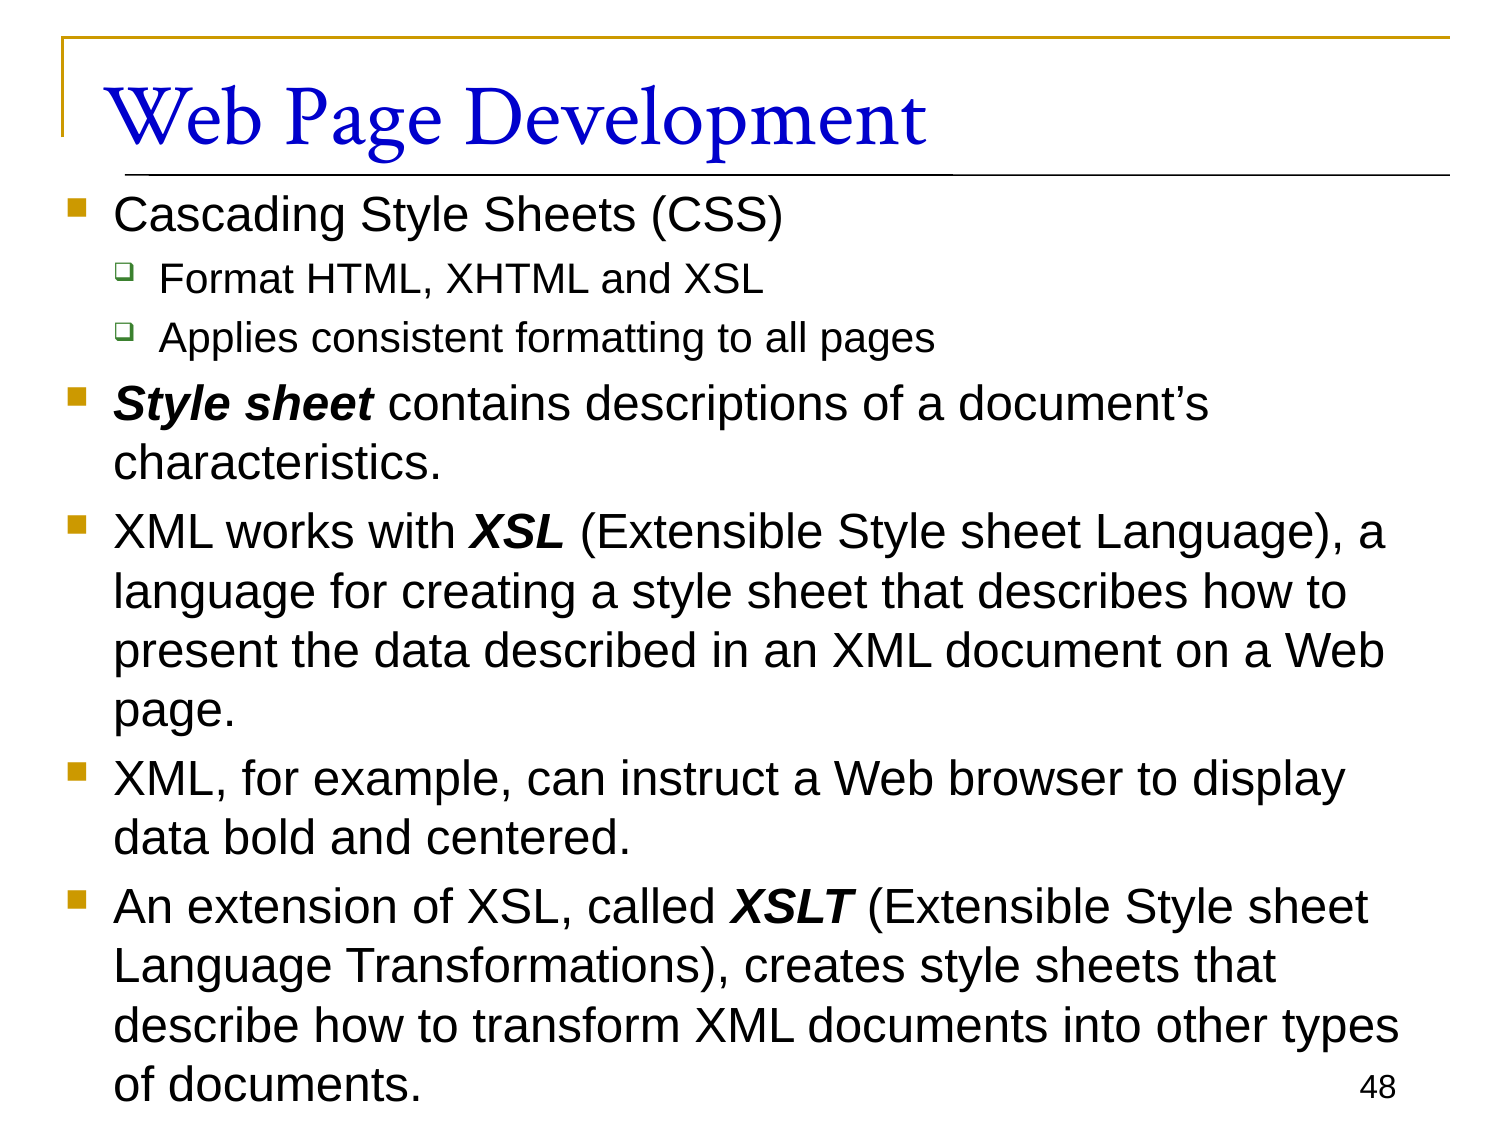

# Web Page Development
Cascading Style Sheets (CSS)
Format HTML, XHTML and XSL
Applies consistent formatting to all pages
Style sheet contains descriptions of a document’s characteristics.
XML works with XSL (Extensible Style sheet Language), a language for creating a style sheet that describes how to present the data described in an XML document on a Web page.
XML, for example, can instruct a Web browser to display data bold and centered.
An extension of XSL, called XSLT (Extensible Style sheet Language Transformations), creates style sheets that describe how to transform XML documents into other types of documents.